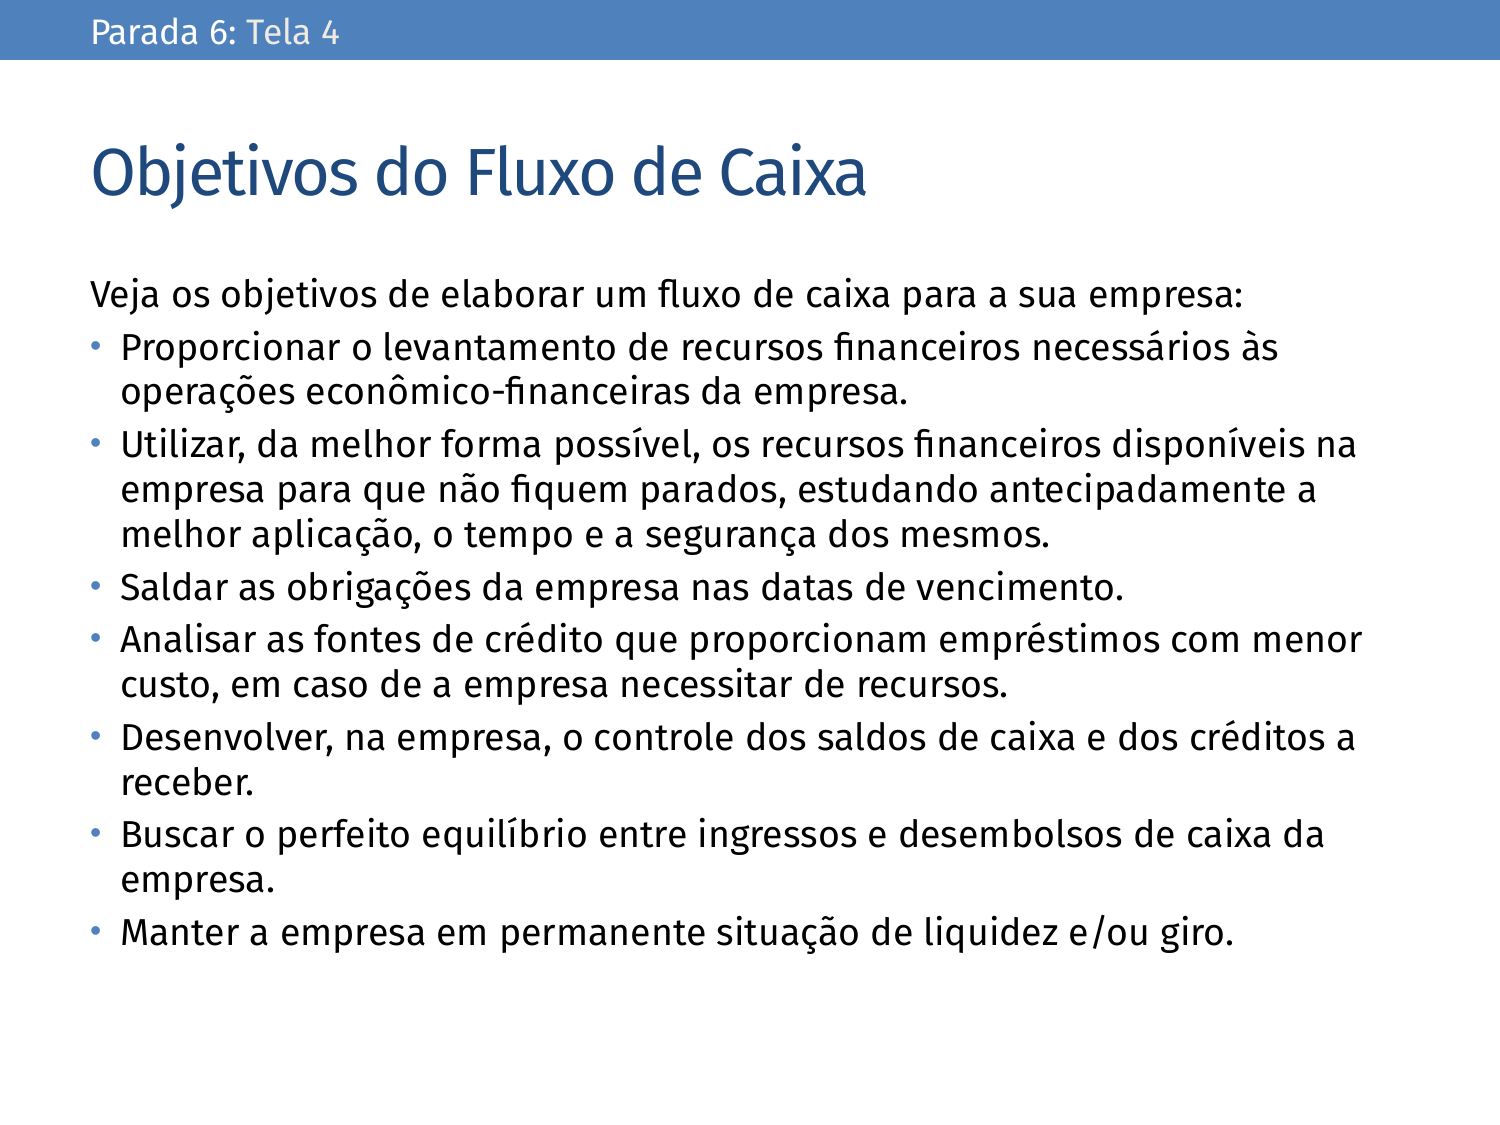

Parada 6: Tela 4
# Objetivos do Fluxo de Caixa
Veja os objetivos de elaborar um fluxo de caixa para a sua empresa:
Proporcionar o levantamento de recursos financeiros necessários às operações econômico-financeiras da empresa.
Utilizar, da melhor forma possível, os recursos financeiros disponíveis na empresa para que não fiquem parados, estudando antecipadamente a melhor aplicação, o tempo e a segurança dos mesmos.
Saldar as obrigações da empresa nas datas de vencimento.
Analisar as fontes de crédito que proporcionam empréstimos com menor custo, em caso de a empresa necessitar de recursos.
Desenvolver, na empresa, o controle dos saldos de caixa e dos créditos a receber.
Buscar o perfeito equilíbrio entre ingressos e desembolsos de caixa da empresa.
Manter a empresa em permanente situação de liquidez e/ou giro.